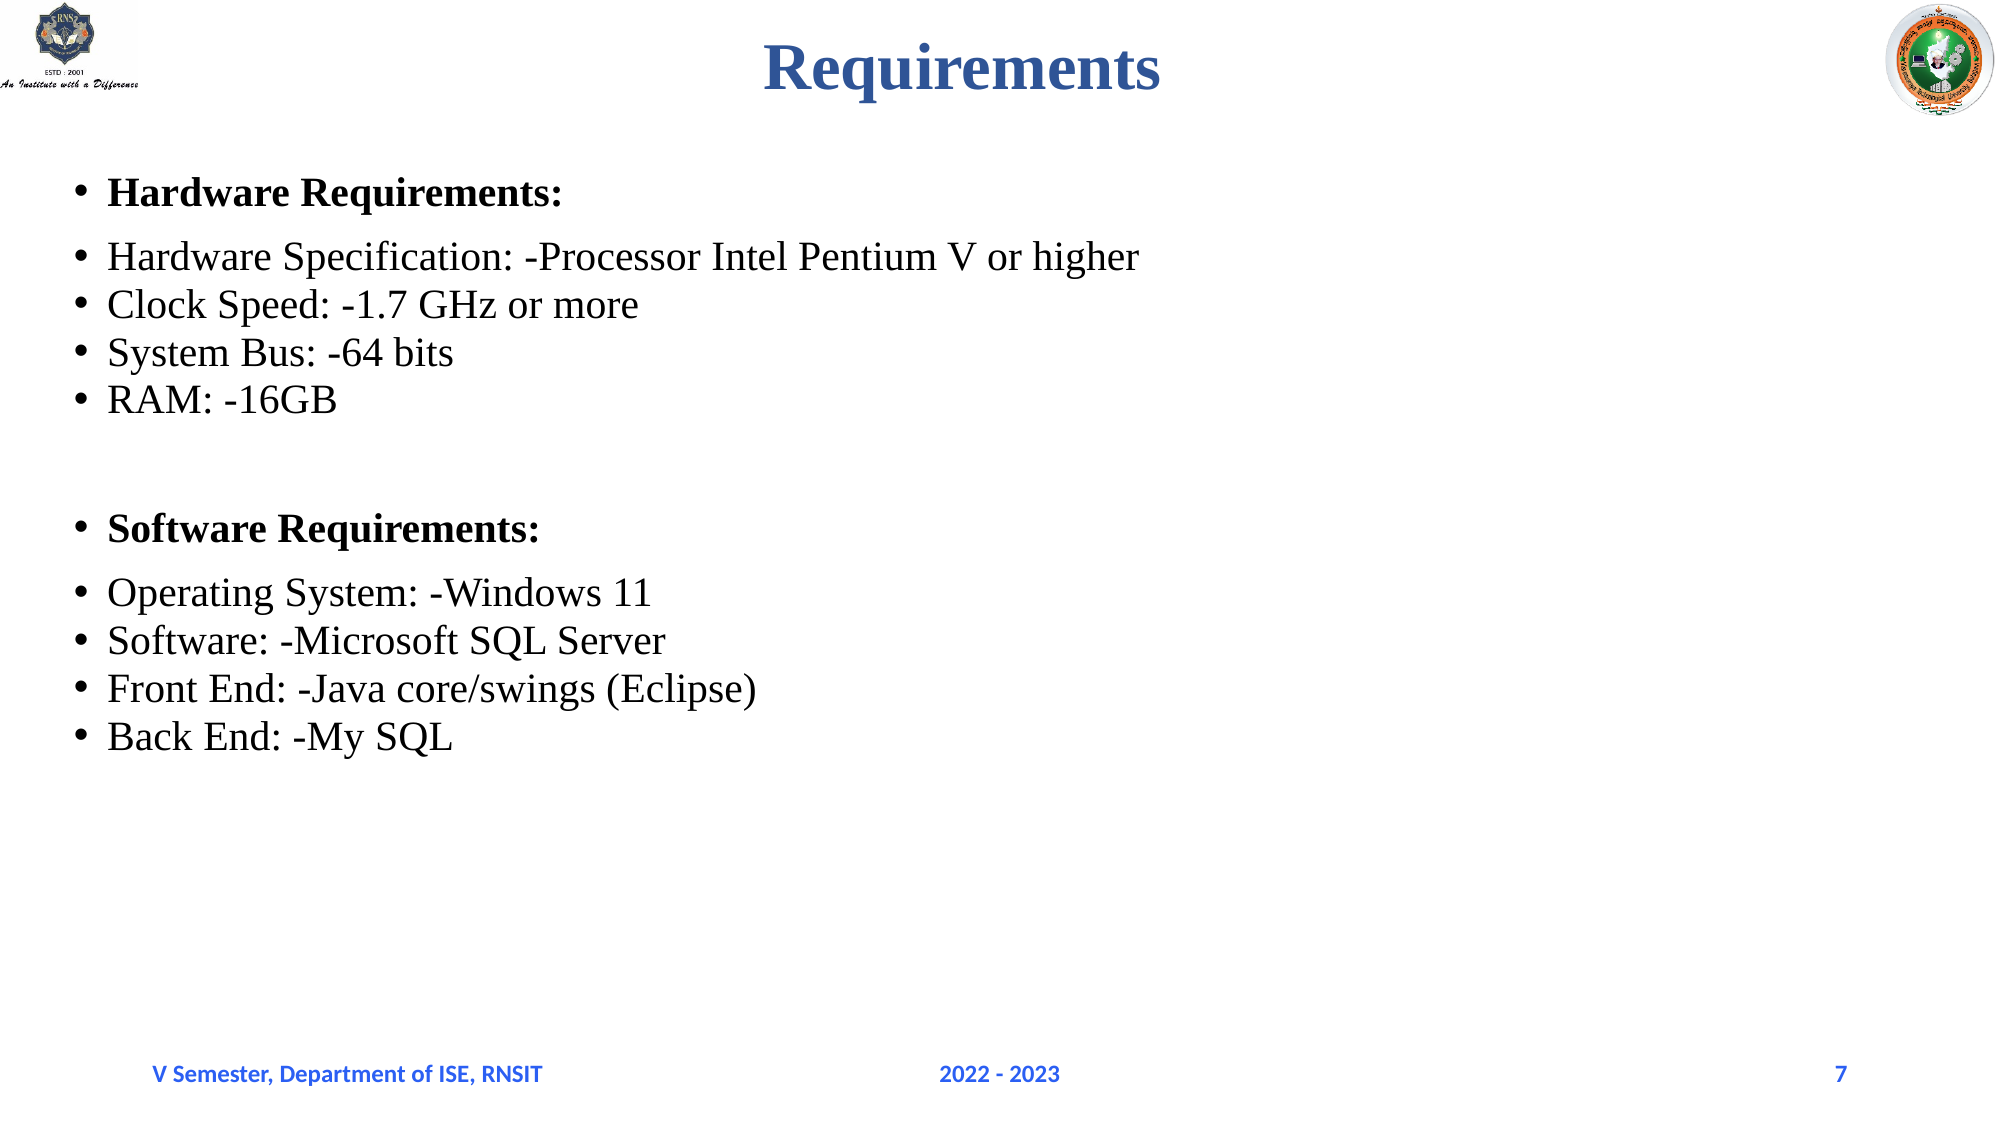

# Requirements
Hardware Requirements:
Hardware Specification: -Processor Intel Pentium V or higher
Clock Speed: -1.7 GHz or more
System Bus: -64 bits
RAM: -16GB

Software Requirements:
Operating System: -Windows 11
Software: -Microsoft SQL Server
Front End: -Java core/swings (Eclipse)
Back End: -My SQL
V Semester, Department of ISE, RNSIT
2022 - 2023
7